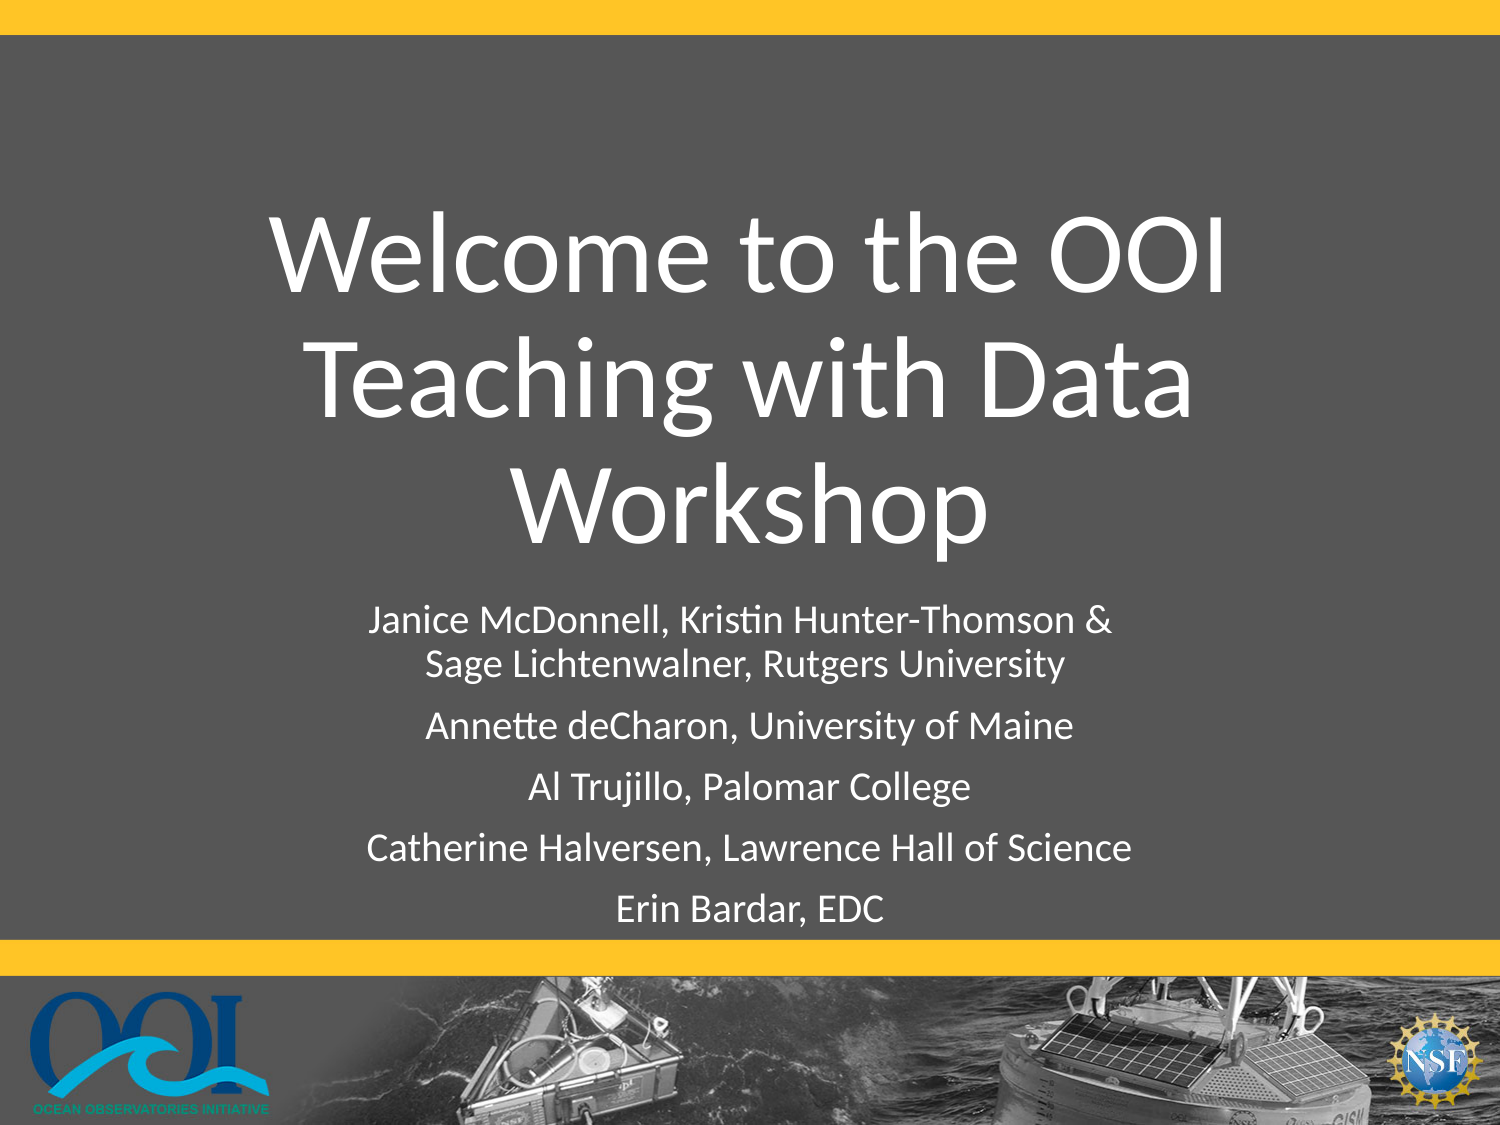

# Welcome to the OOI Teaching with Data Workshop
Janice McDonnell, Kristin Hunter-Thomson &
Sage Lichtenwalner, Rutgers University
Annette deCharon, University of Maine
Al Trujillo, Palomar College
Catherine Halversen, Lawrence Hall of Science
Erin Bardar, EDC